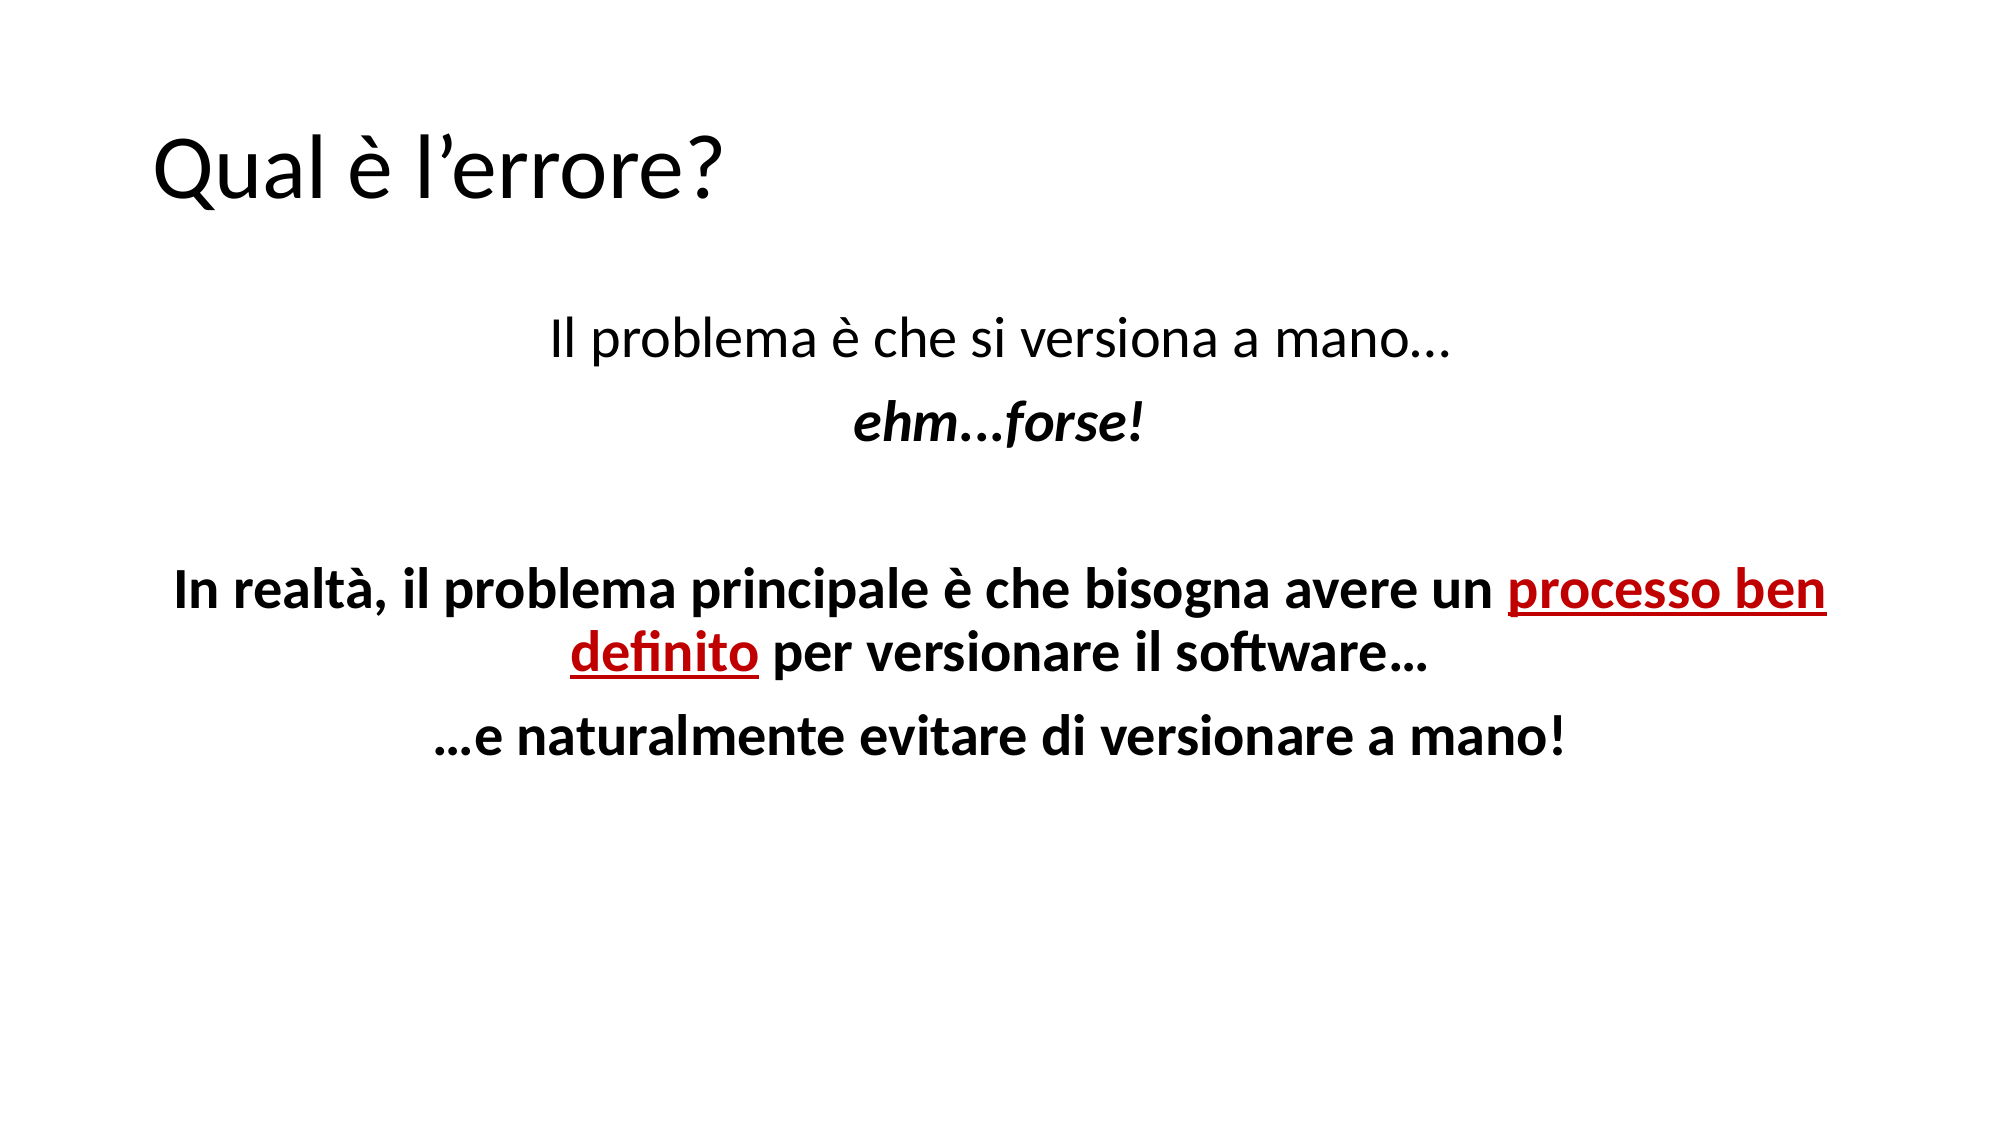

# Qual è l’errore?
Il problema è che si versiona a mano…
ehm...forse!

In realtà, il problema principale è che bisogna avere un processo ben definito per versionare il software…
…e naturalmente evitare di versionare a mano!